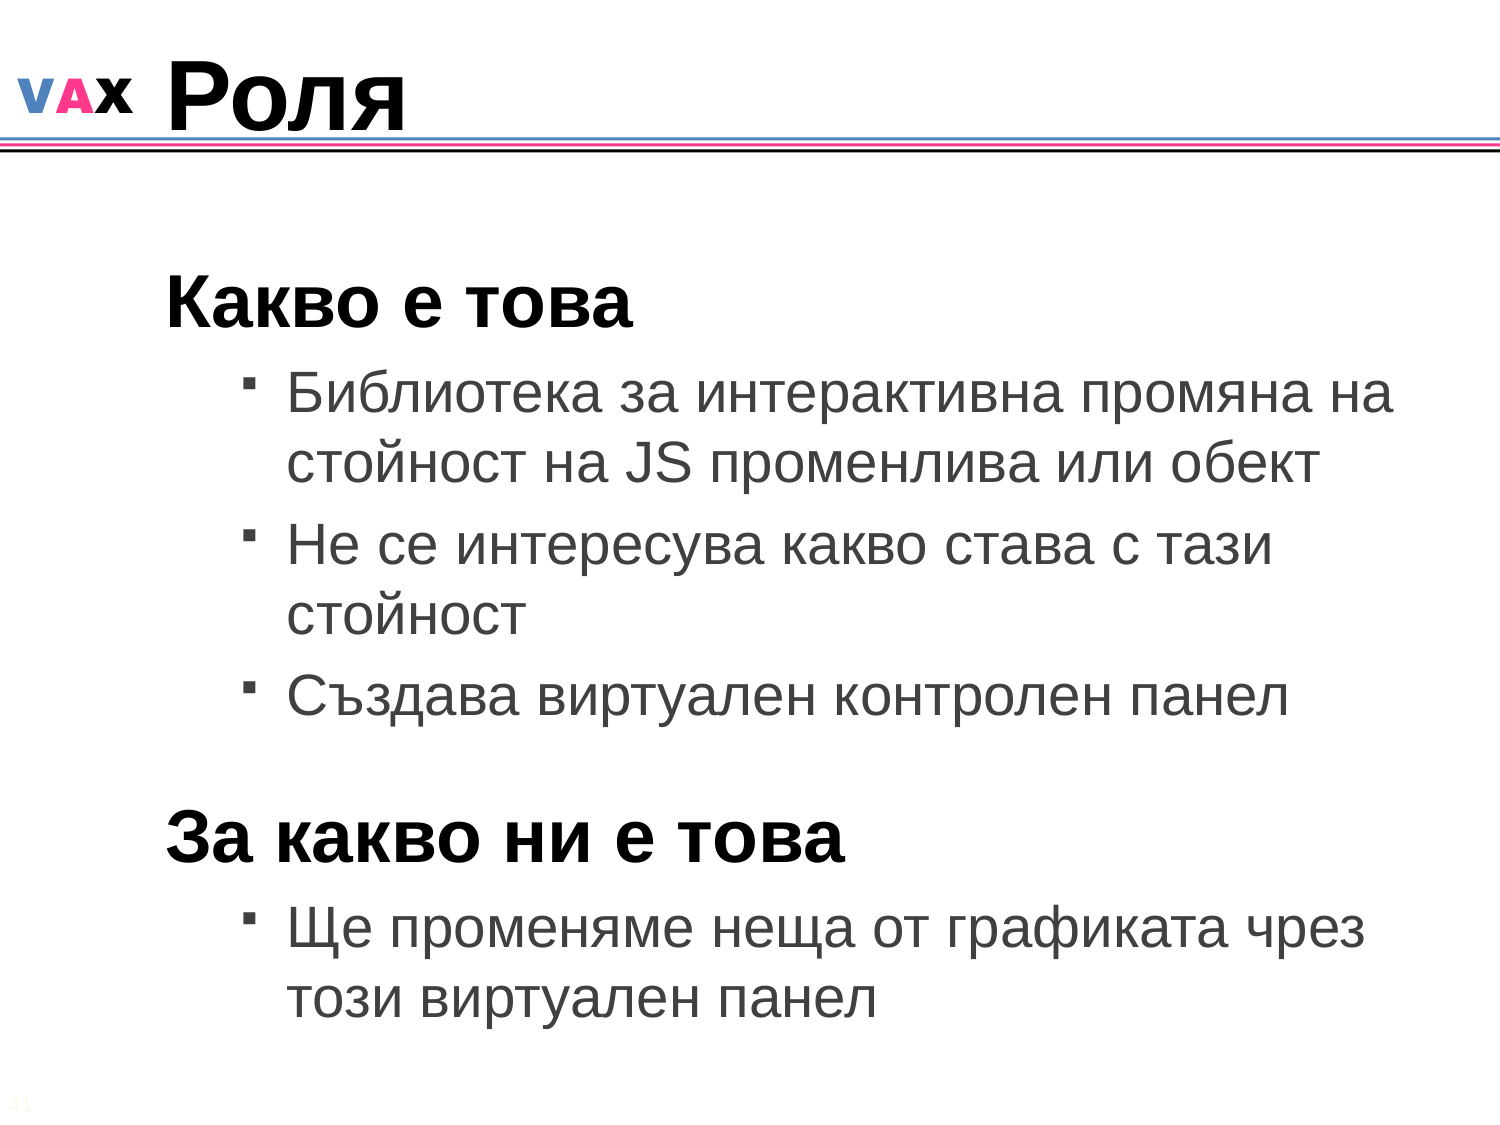

# Роля
Какво е това
Библиотека за интерактивна промяна на стойност на JS променлива или обект
Не се интересува какво става с тази стойност
Създава виртуален контролен панел
За какво ни е това
Ще променяме неща от графиката чрез този виртуален панел